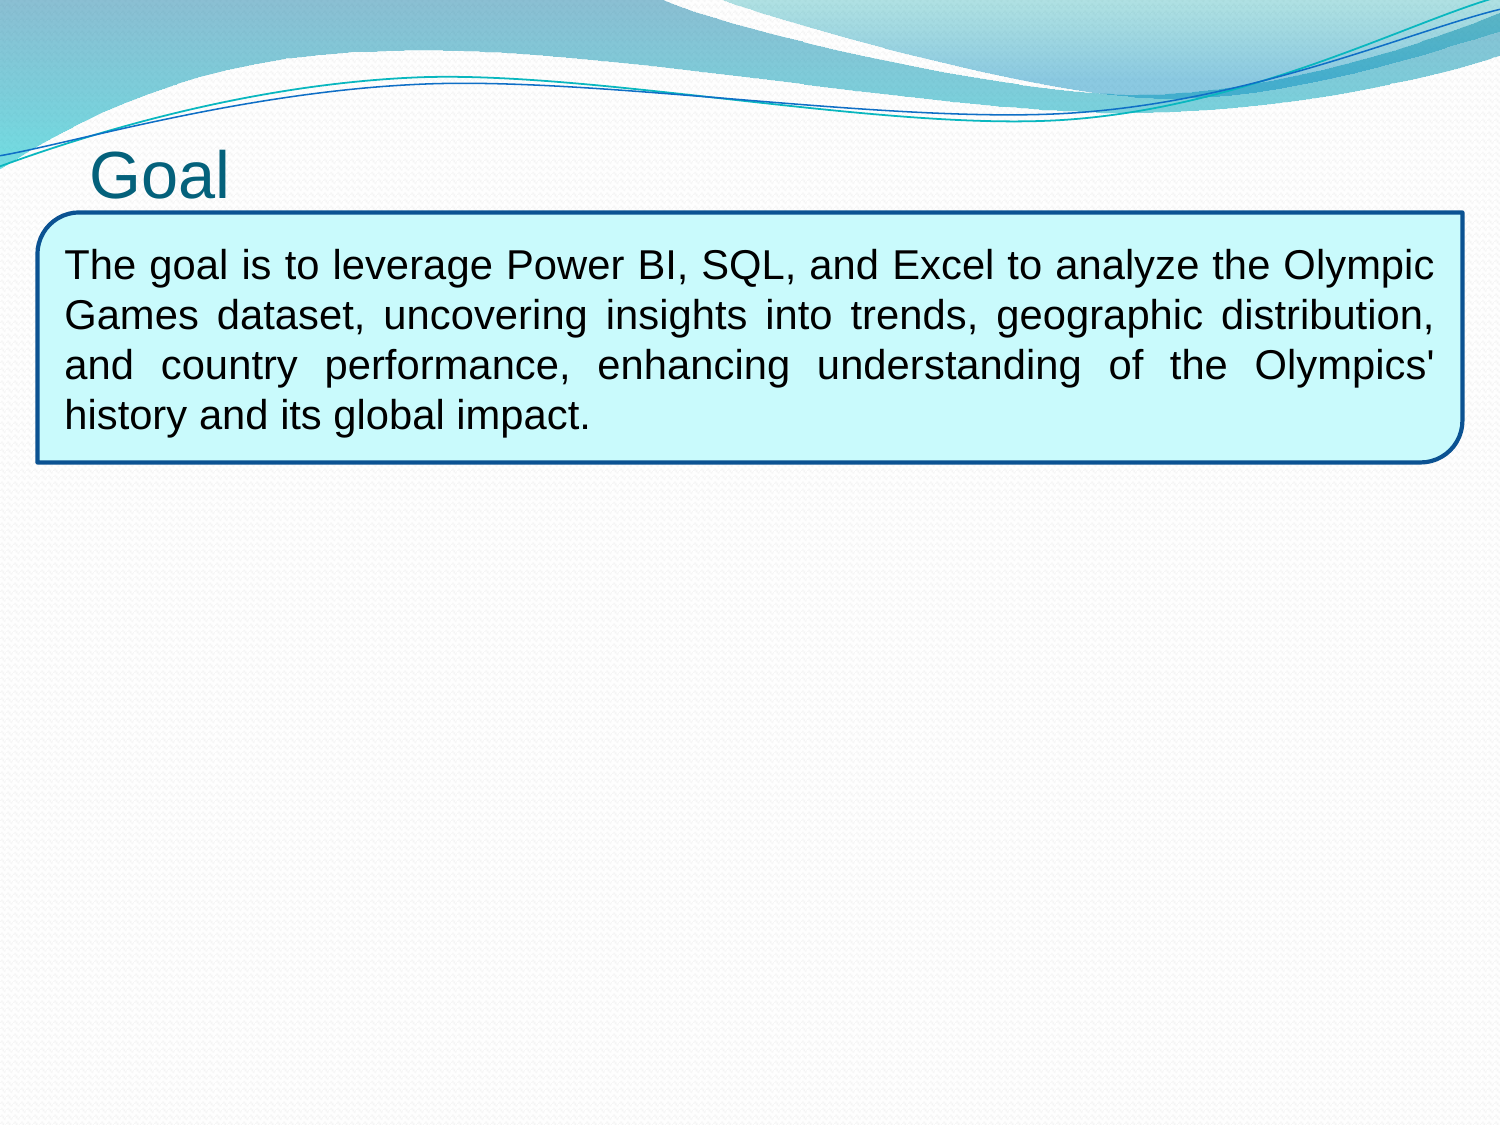

Goal
The goal is to leverage Power BI, SQL, and Excel to analyze the Olympic Games dataset, uncovering insights into trends, geographic distribution, and country performance, enhancing understanding of the Olympics' history and its global impact.